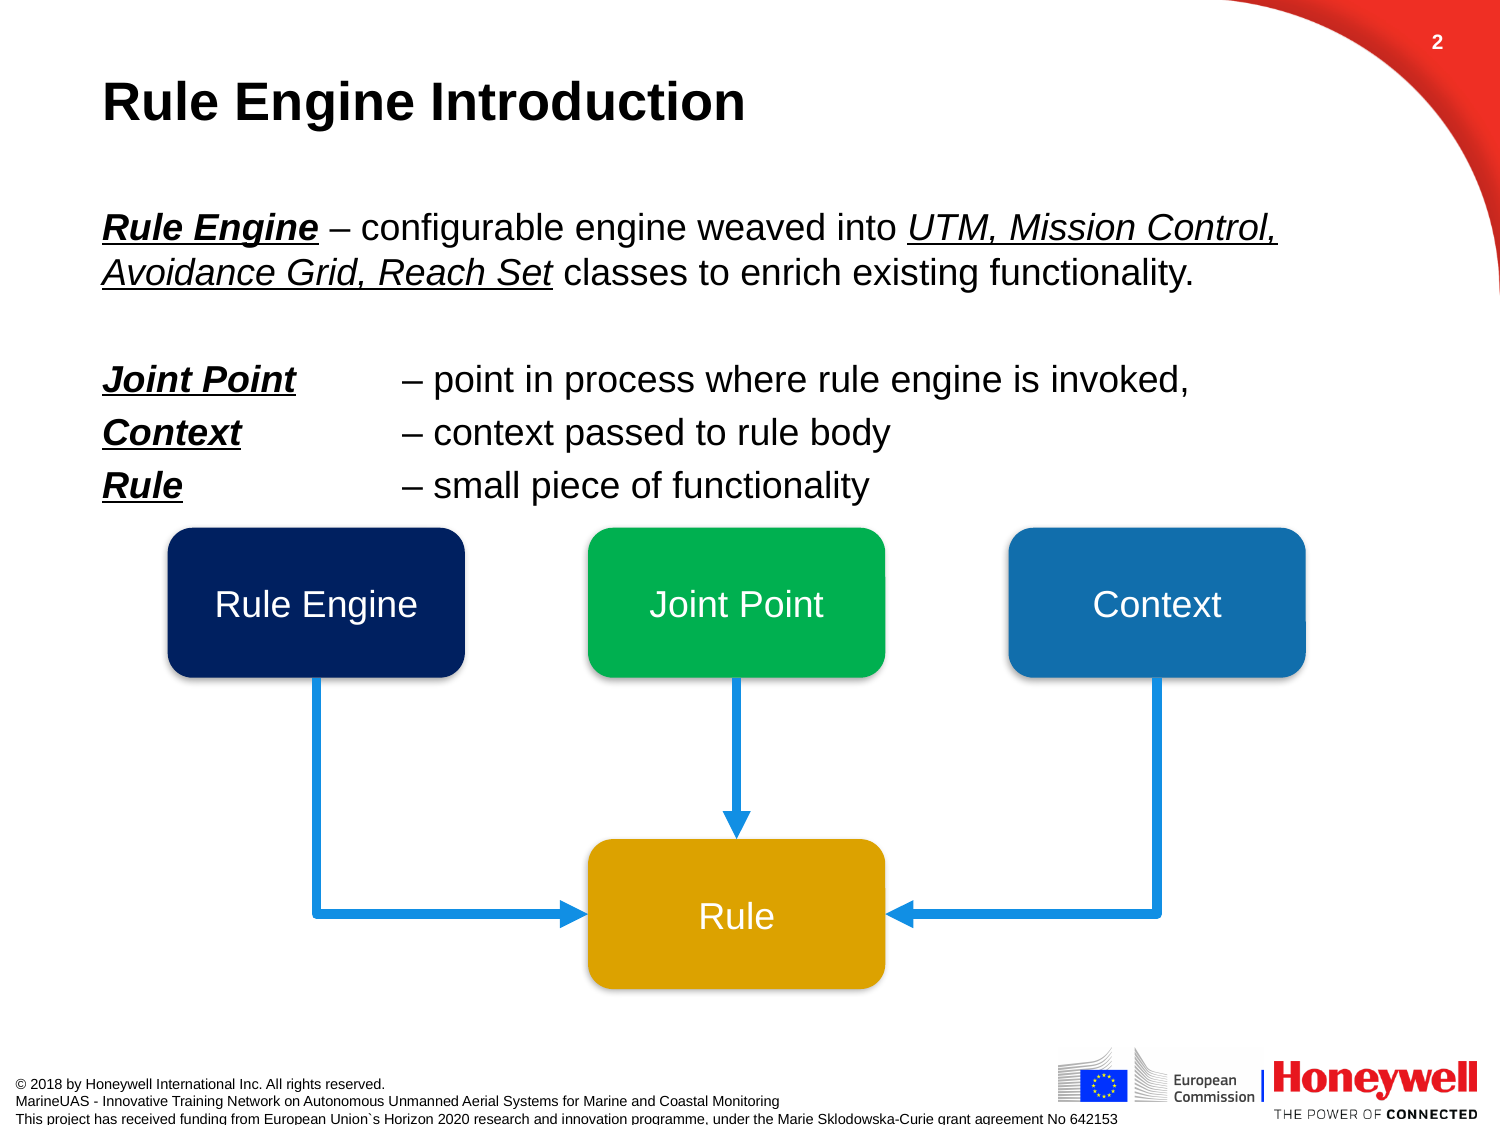

2
# Rule Engine Introduction
Rule Engine – configurable engine weaved into UTM, Mission Control, Avoidance Grid, Reach Set classes to enrich existing functionality.

Joint Point 	– point in process where rule engine is invoked,
Context 	– context passed to rule body
Rule 		– small piece of functionality

Rule Engine
Joint Point
Context
Rule